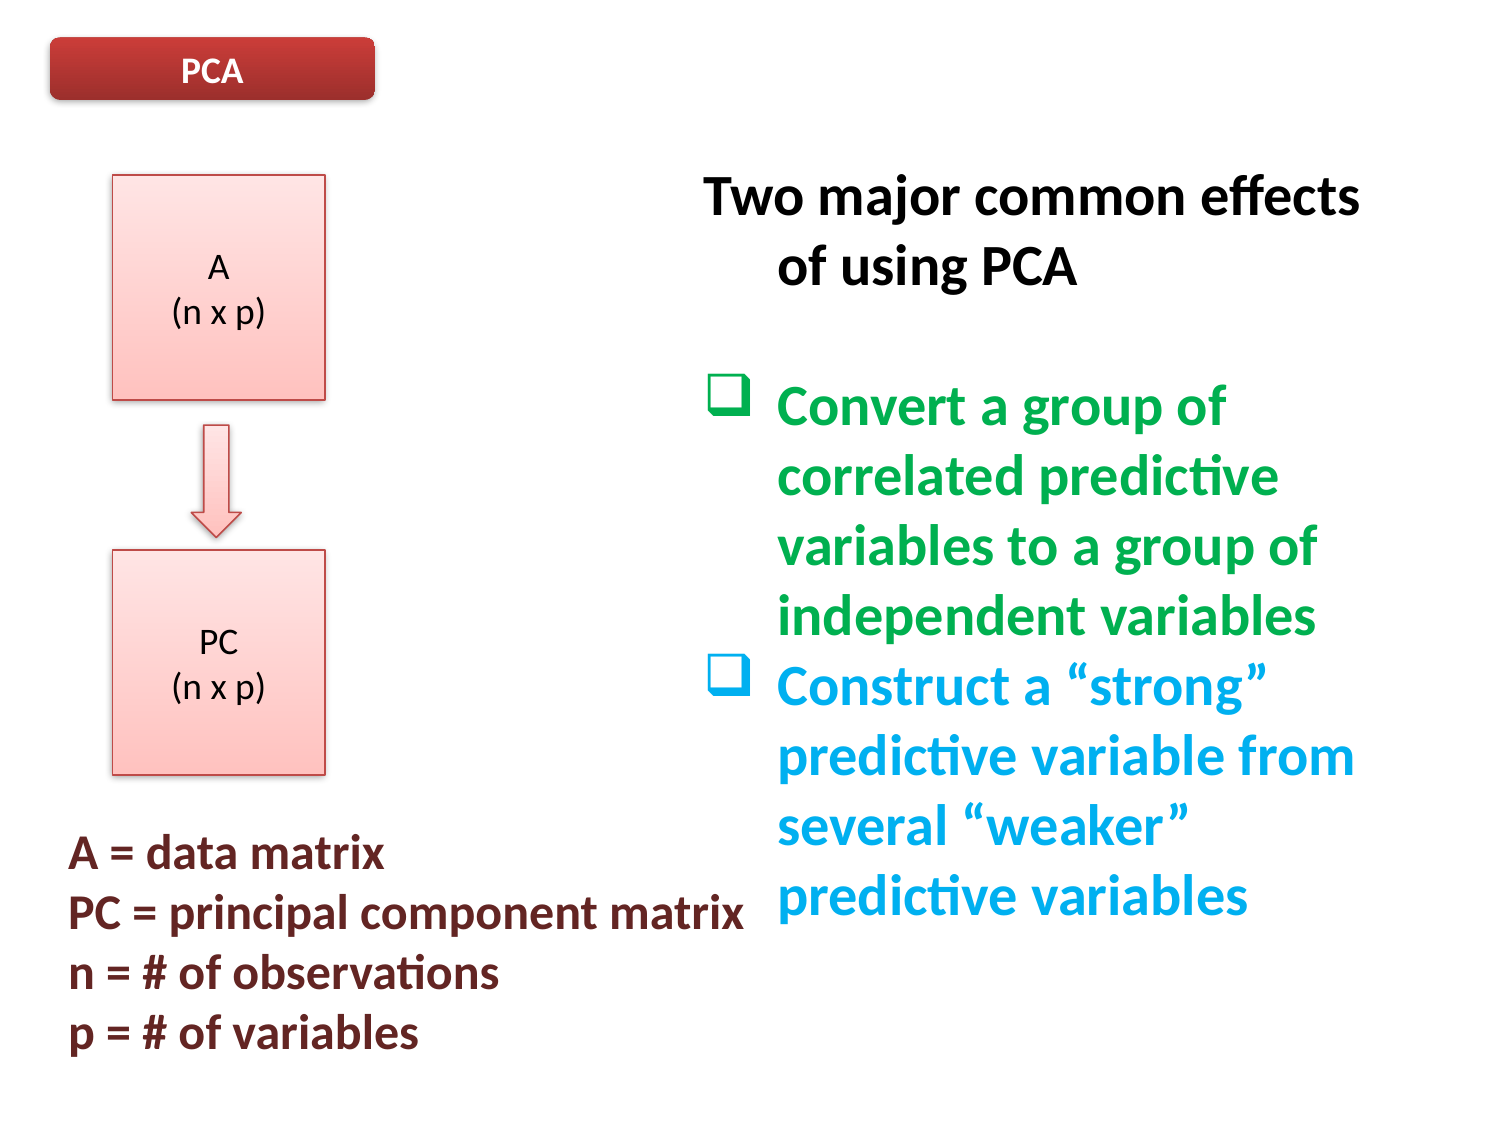

PCA
Two major common effects of using PCA

Convert a group of correlated predictive variables to a group of independent variables
Construct a “strong” predictive variable from several “weaker” predictive variables
A
(n x p)

PC
(n x p)
A = data matrix
PC = principal component matrix
n = # of observations
p = # of variables